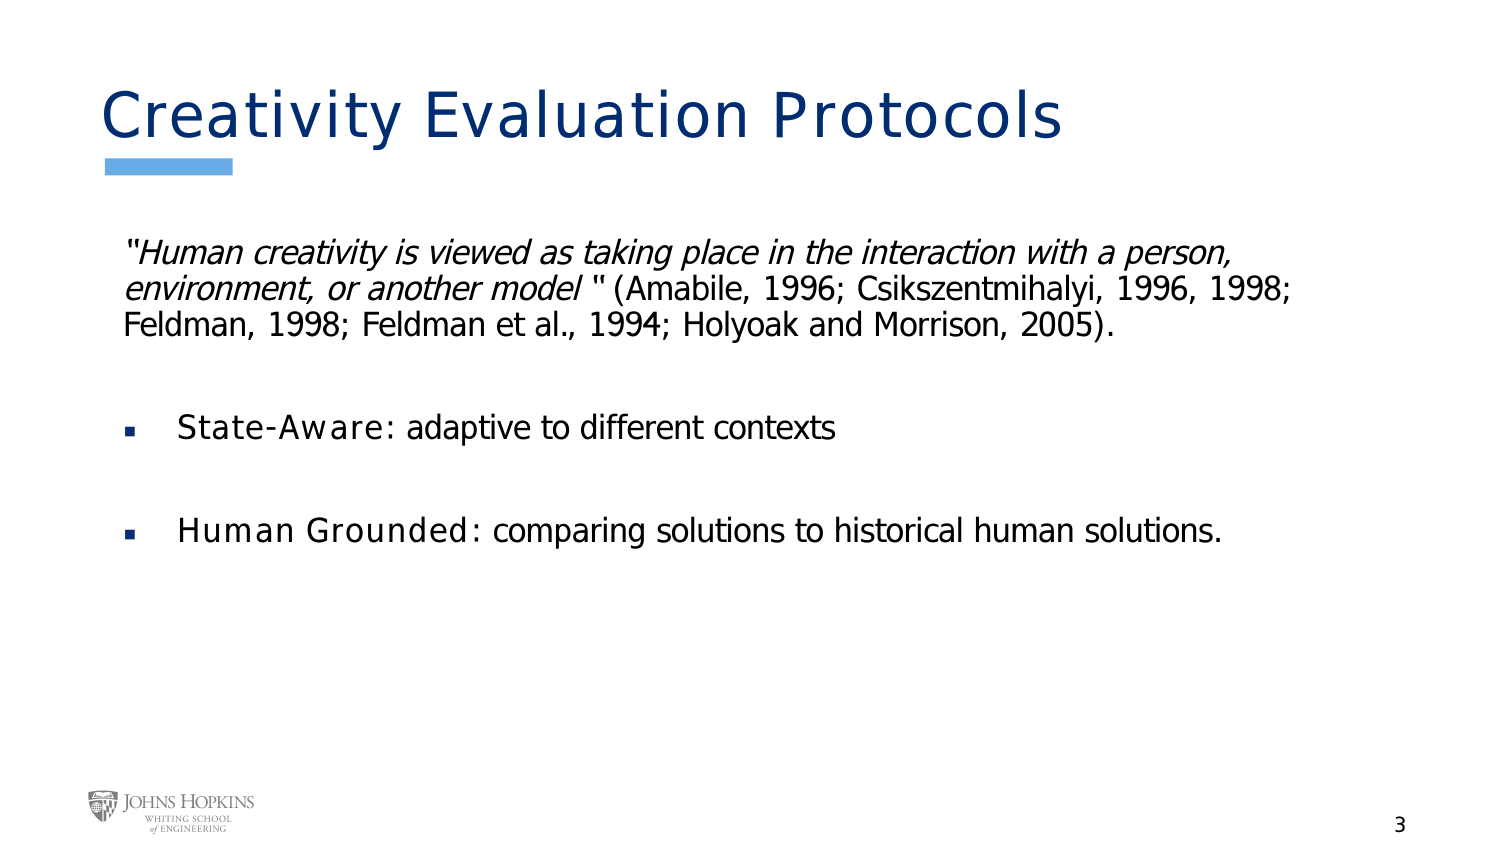

# Creativity Evaluation Protocols
“Human creativity is viewed as taking place in the interaction with a person, environment, or another model “ (Amabile, 1996; Csikszentmihalyi, 1996, 1998; Feldman, 1998; Feldman et al., 1994; Holyoak and Morrison, 2005).

State-Aware: adaptive to different contexts

Human Grounded: comparing solutions to historical human solutions.